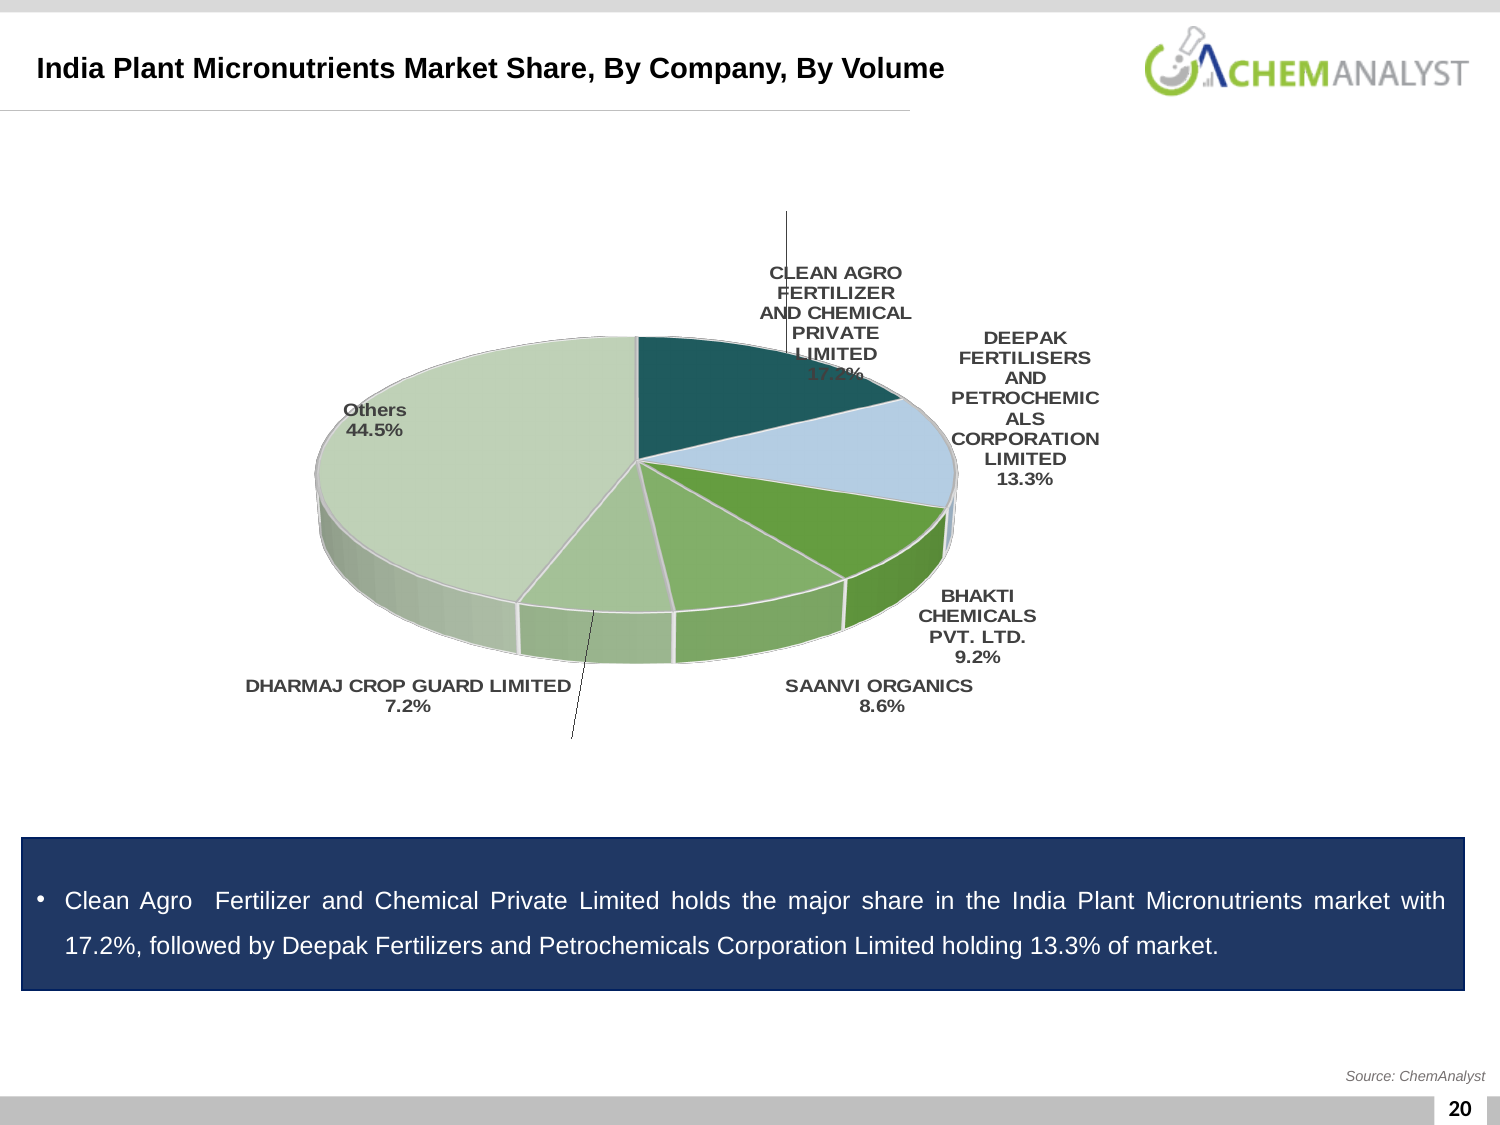

India Plant Micronutrients Market Share, By Company, By Volume

[unsupported chart]

Clean Agro  Fertilizer and Chemical Private Limited holds the major share in the India Plant Micronutrients market with 17.2%, followed by Deepak Fertilizers and Petrochemicals Corporation Limited holding 13.3% of market.
Source: ChemAnalyst